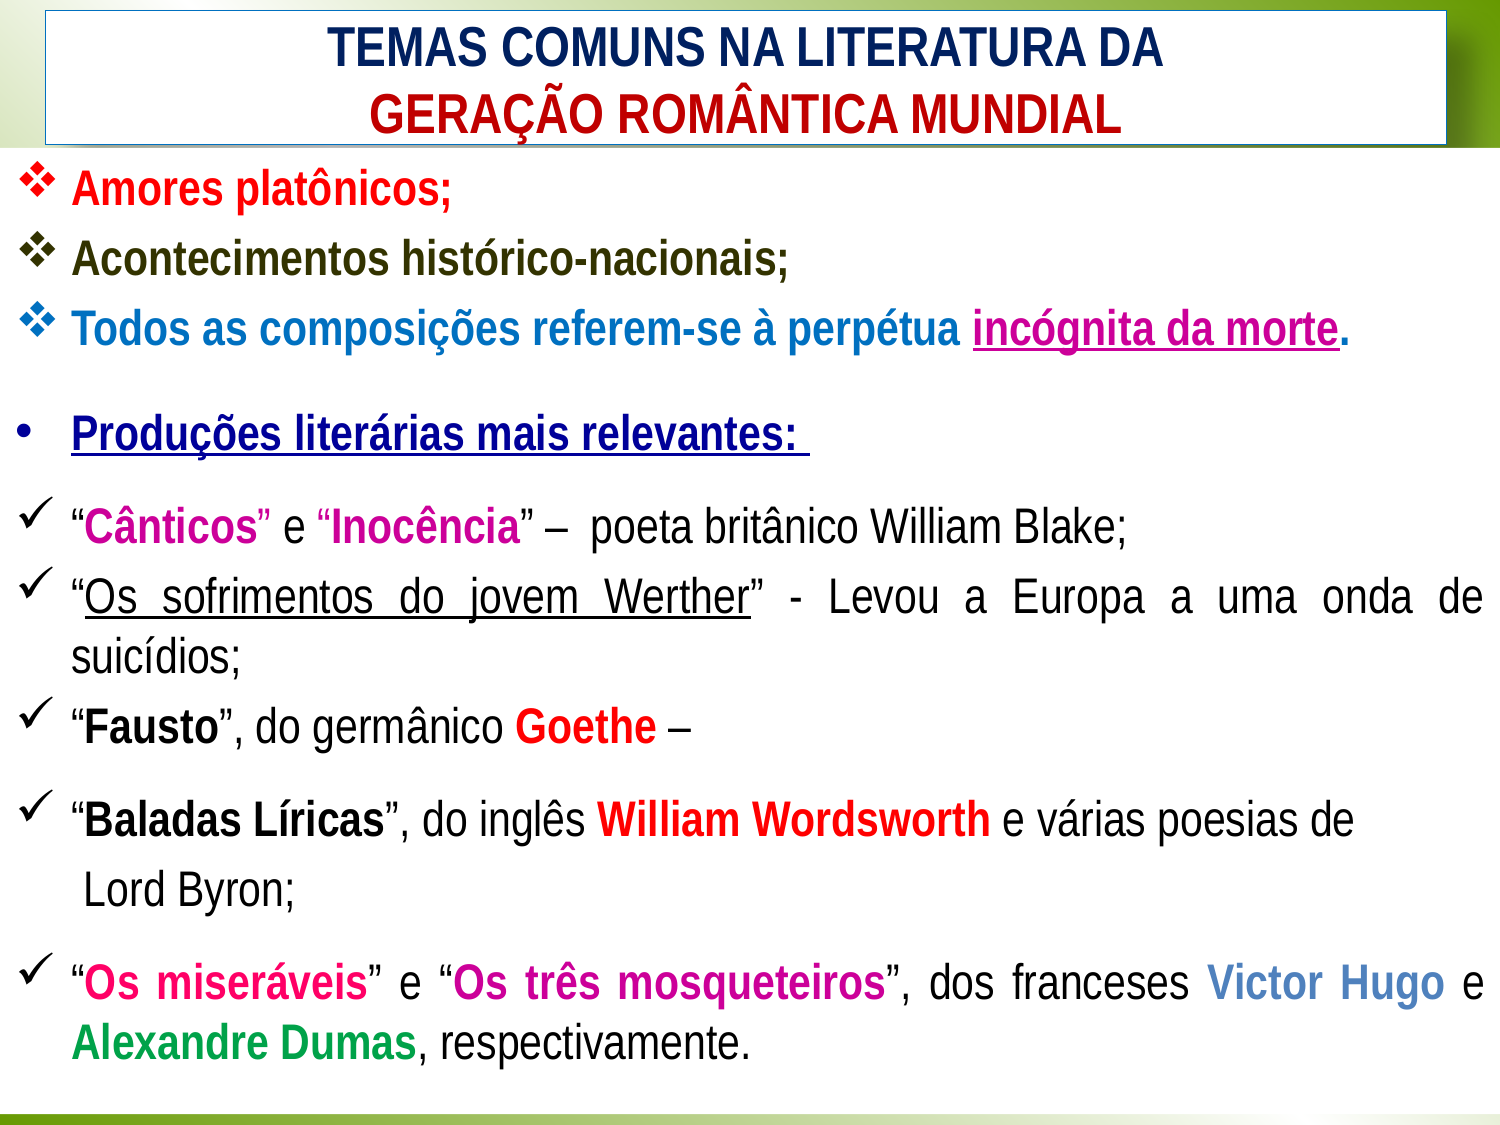

# TEMAS COMUNS NA LITERATURA DA GERAÇÃO ROMÂNTICA MUNDIAL
Amores platônicos;
Acontecimentos histórico-nacionais;
Todos as composições referem-se à perpétua incógnita da morte.

Produções literárias mais relevantes:

“Cânticos” e “Inocência” –  poeta britânico William Blake;
“Os sofrimentos do jovem Werther” - Levou a Europa a uma onda de suicídios;
“Fausto”, do germânico Goethe –

“Baladas Líricas”, do inglês William Wordsworth e várias poesias de
      Lord Byron;

“Os miseráveis” e “Os três mosqueteiros”, dos franceses Victor Hugo e Alexandre Dumas, respectivamente.